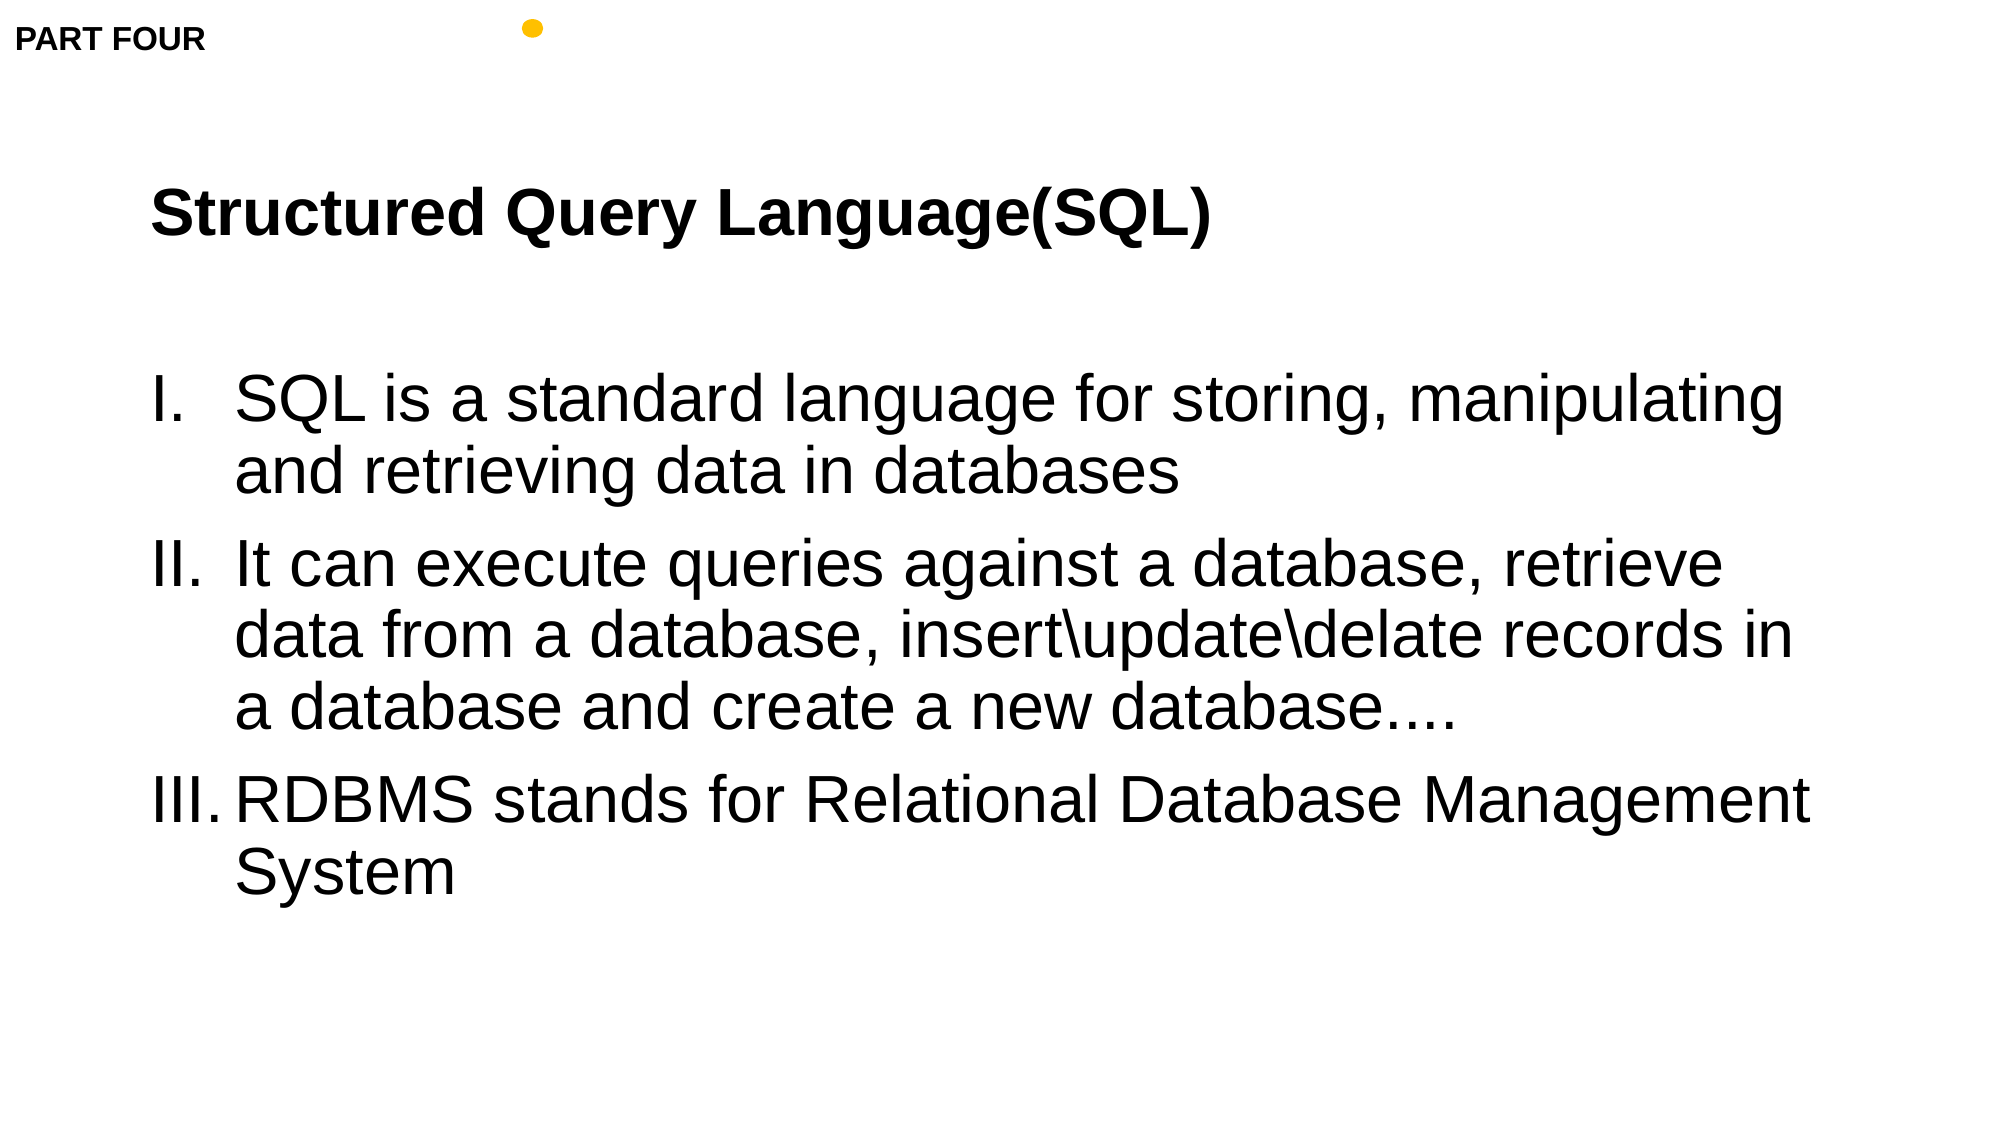

PART FOUR

Structured Query Language(SQL)

SQL is a standard language for storing, manipulating and retrieving data in databases
It can execute queries against a database, retrieve data from a database, insert\update\delate records in a database and create a new database....
RDBMS stands for Relational Database Management System